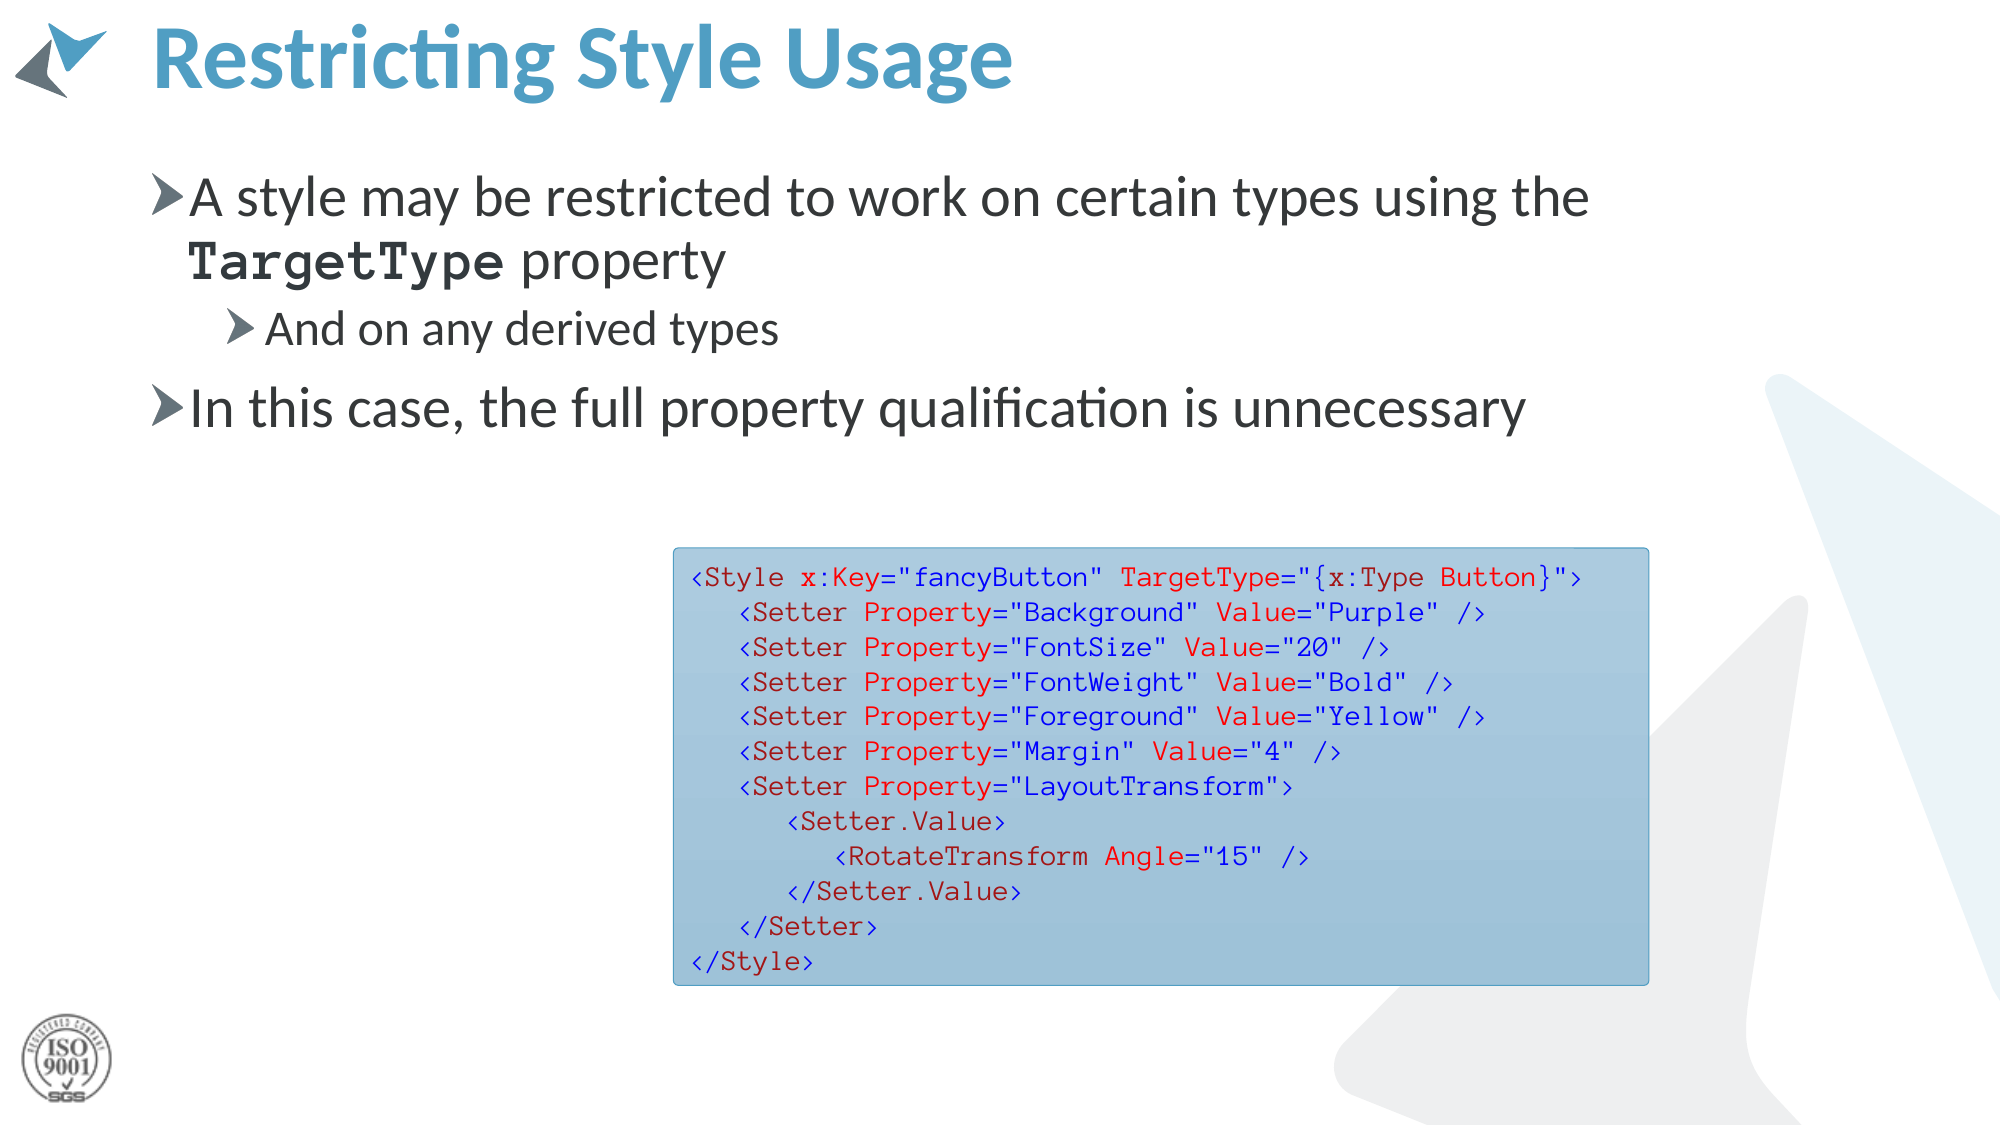

# Restricting Style Usage
A style may be restricted to work on certain types using the TargetType property
And on any derived types
In this case, the full property qualification is unnecessary

<Style x:Key="fancyButton" TargetType="{x:Type Button}">
   <Setter Property="Background" Value="Purple" />
   <Setter Property="FontSize" Value="20" />
   <Setter Property="FontWeight" Value="Bold" />
   <Setter Property="Foreground" Value="Yellow" />
   <Setter Property="Margin" Value="4" />
   <Setter Property="LayoutTransform">
      <Setter.Value>
         <RotateTransform Angle="15" />
      </Setter.Value>
   </Setter>
</Style>